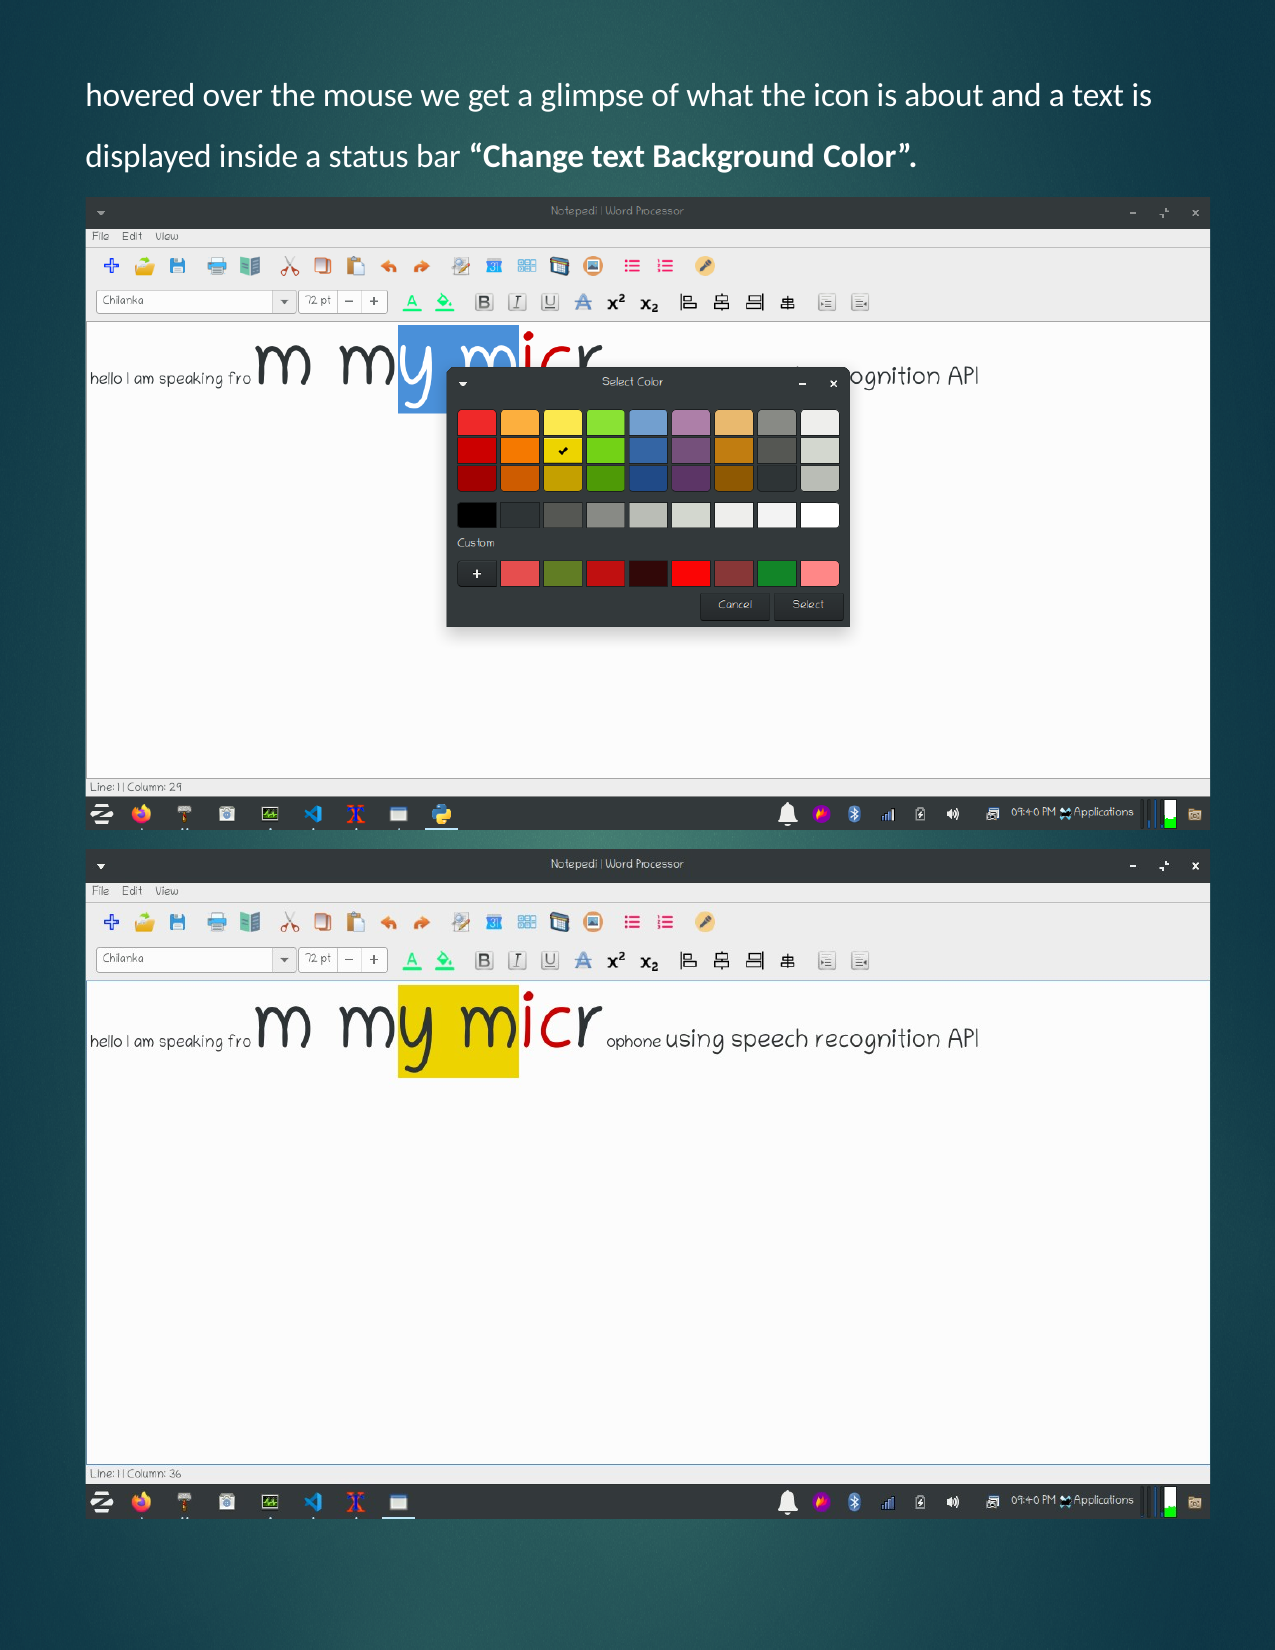

hovered over the mouse we get a glimpse of what the icon is about and a text is  displayed inside a status bar “Change text Background Color”.